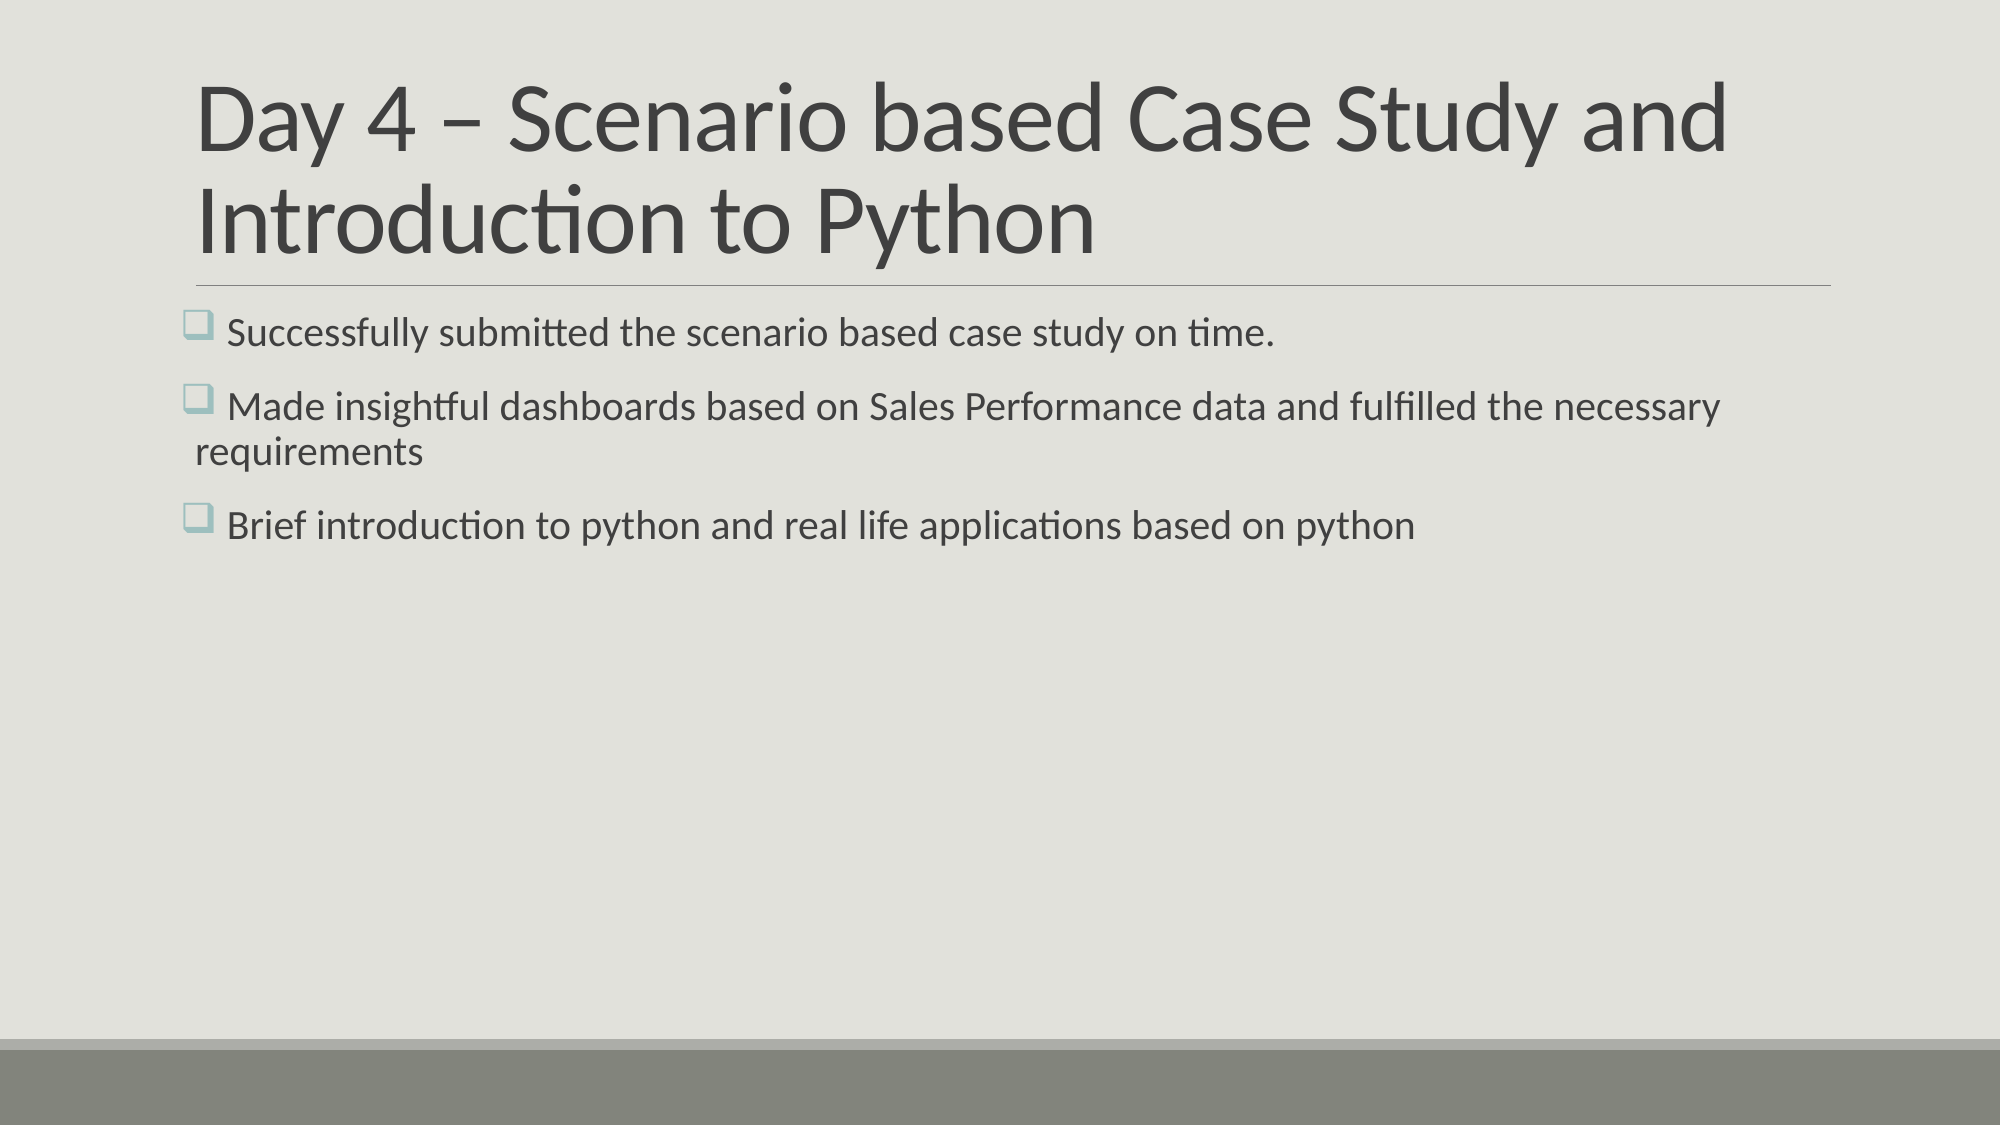

# Day 4 – Scenario based Case Study and Introduction to Python
 Successfully submitted the scenario based case study on time.
 Made insightful dashboards based on Sales Performance data and fulfilled the necessary requirements
 Brief introduction to python and real life applications based on python